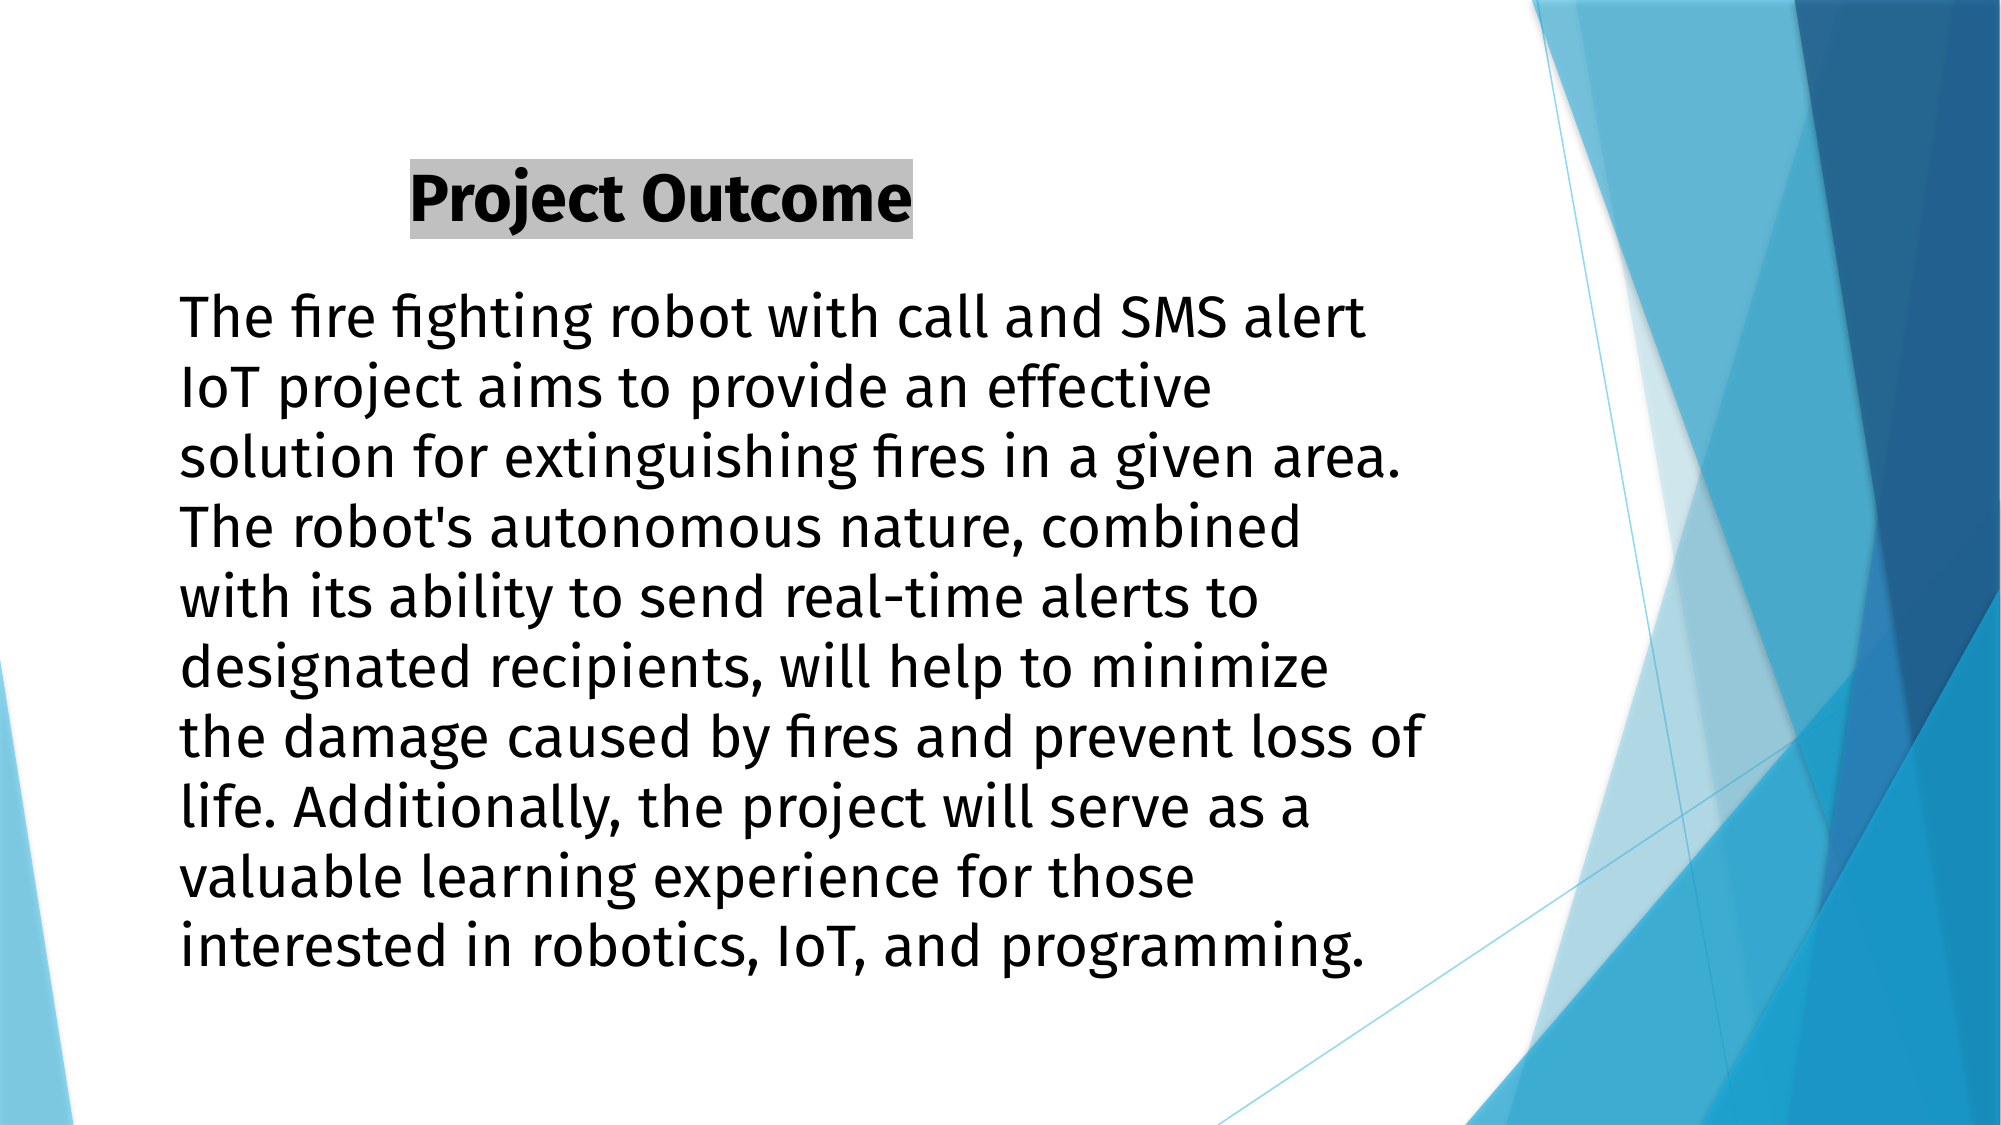

Project Outcome
The fire fighting robot with call and SMS alert IoT project aims to provide an effective solution for extinguishing fires in a given area. The robot's autonomous nature, combined with its ability to send real-time alerts to designated recipients, will help to minimize the damage caused by fires and prevent loss of life. Additionally, the project will serve as a valuable learning experience for those interested in robotics, IoT, and programming.